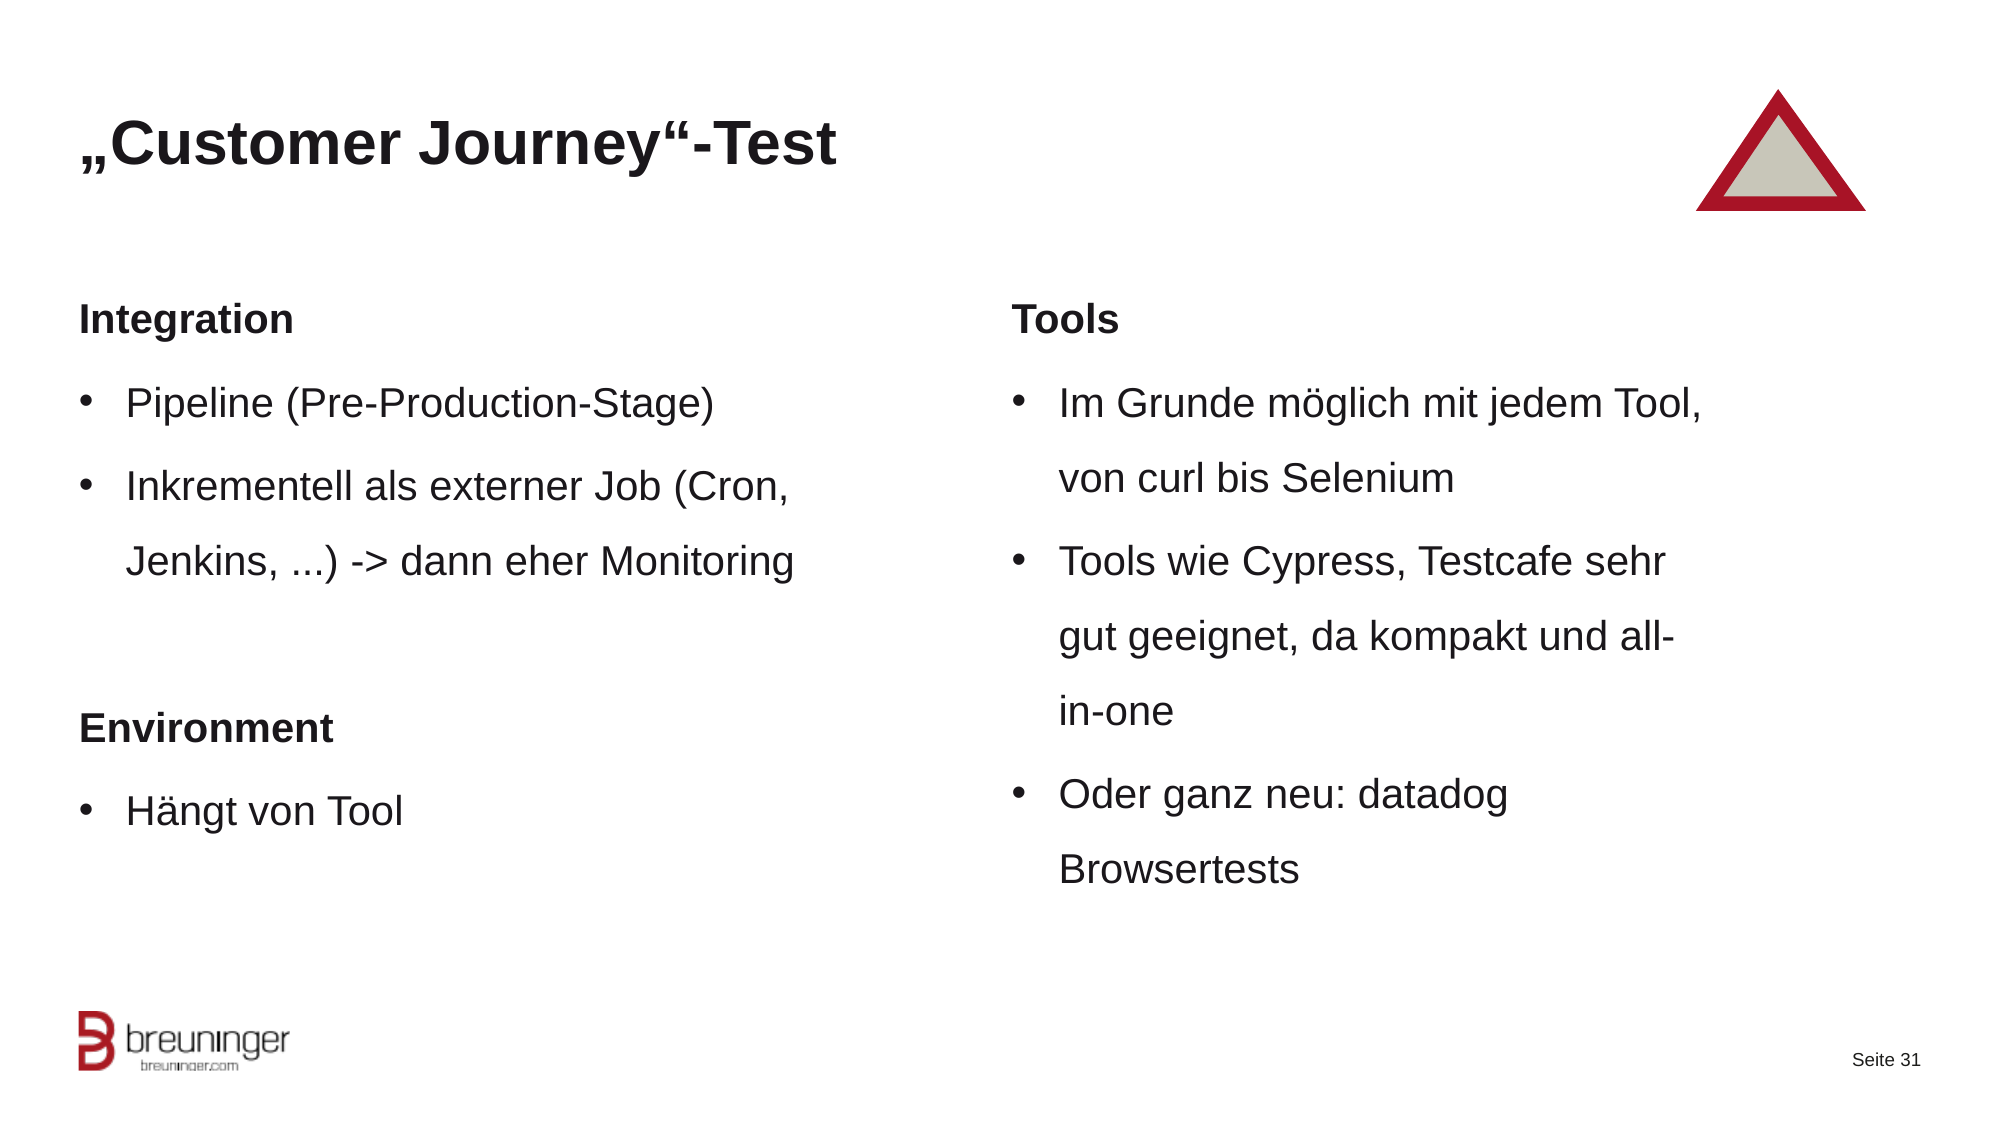

# „Customer Journey“-Test

Integration
Pipeline (Pre-Production-Stage)
Inkrementell als externer Job (Cron, Jenkins, ...) -> dann eher Monitoring

Environment
Hängt von Tool

Tools
Im Grunde möglich mit jedem Tool, von curl bis Selenium
Tools wie Cypress, Testcafe sehr gut geeignet, da kompakt und all-in-one
Oder ganz neu: datadog Browsertests